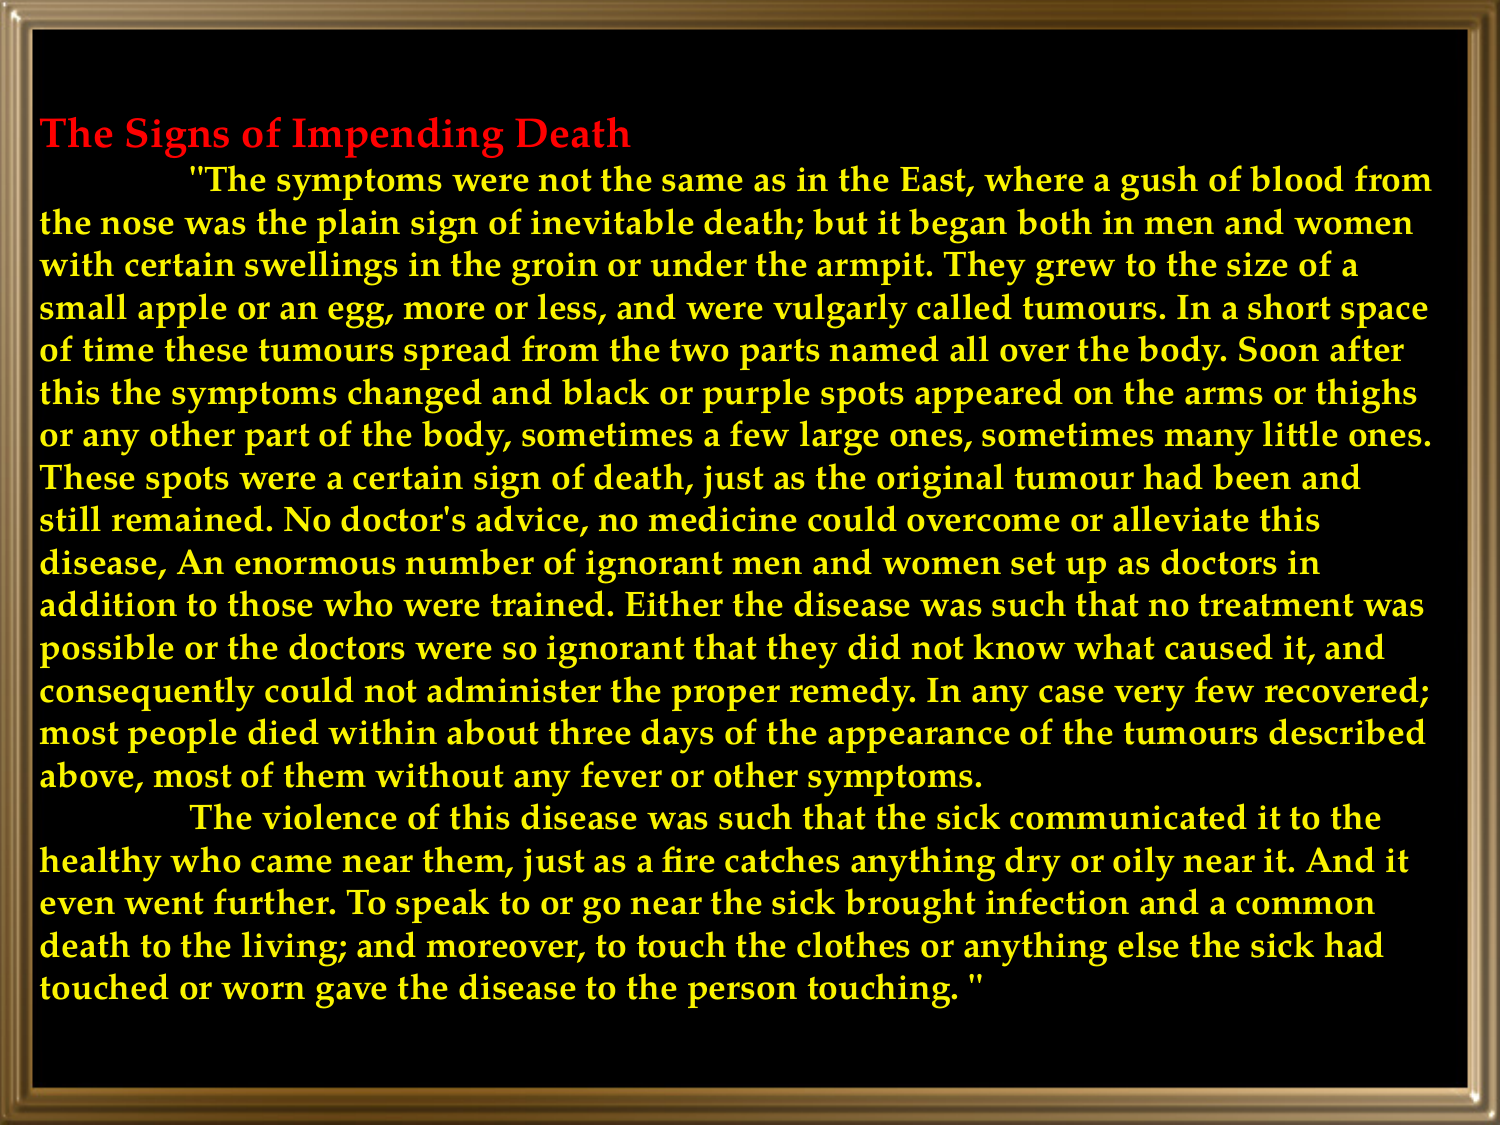

The Signs of Impending Death
	"The symptoms were not the same as in the East, where a gush of blood from the nose was the plain sign of inevitable death; but it began both in men and women with certain swellings in the groin or under the armpit. They grew to the size of a small apple or an egg, more or less, and were vulgarly called tumours. In a short space of time these tumours spread from the two parts named all over the body. Soon after this the symptoms changed and black or purple spots appeared on the arms or thighs or any other part of the body, sometimes a few large ones, sometimes many little ones. These spots were a certain sign of death, just as the original tumour had been and still remained. No doctor's advice, no medicine could overcome or alleviate this disease, An enormous number of ignorant men and women set up as doctors in addition to those who were trained. Either the disease was such that no treatment was possible or the doctors were so ignorant that they did not know what caused it, and consequently could not administer the proper remedy. In any case very few recovered; most people died within about three days of the appearance of the tumours described above, most of them without any fever or other symptoms.
	The violence of this disease was such that the sick communicated it to the healthy who came near them, just as a fire catches anything dry or oily near it. And it even went further. To speak to or go near the sick brought infection and a common death to the living; and moreover, to touch the clothes or anything else the sick had touched or worn gave the disease to the person touching. "